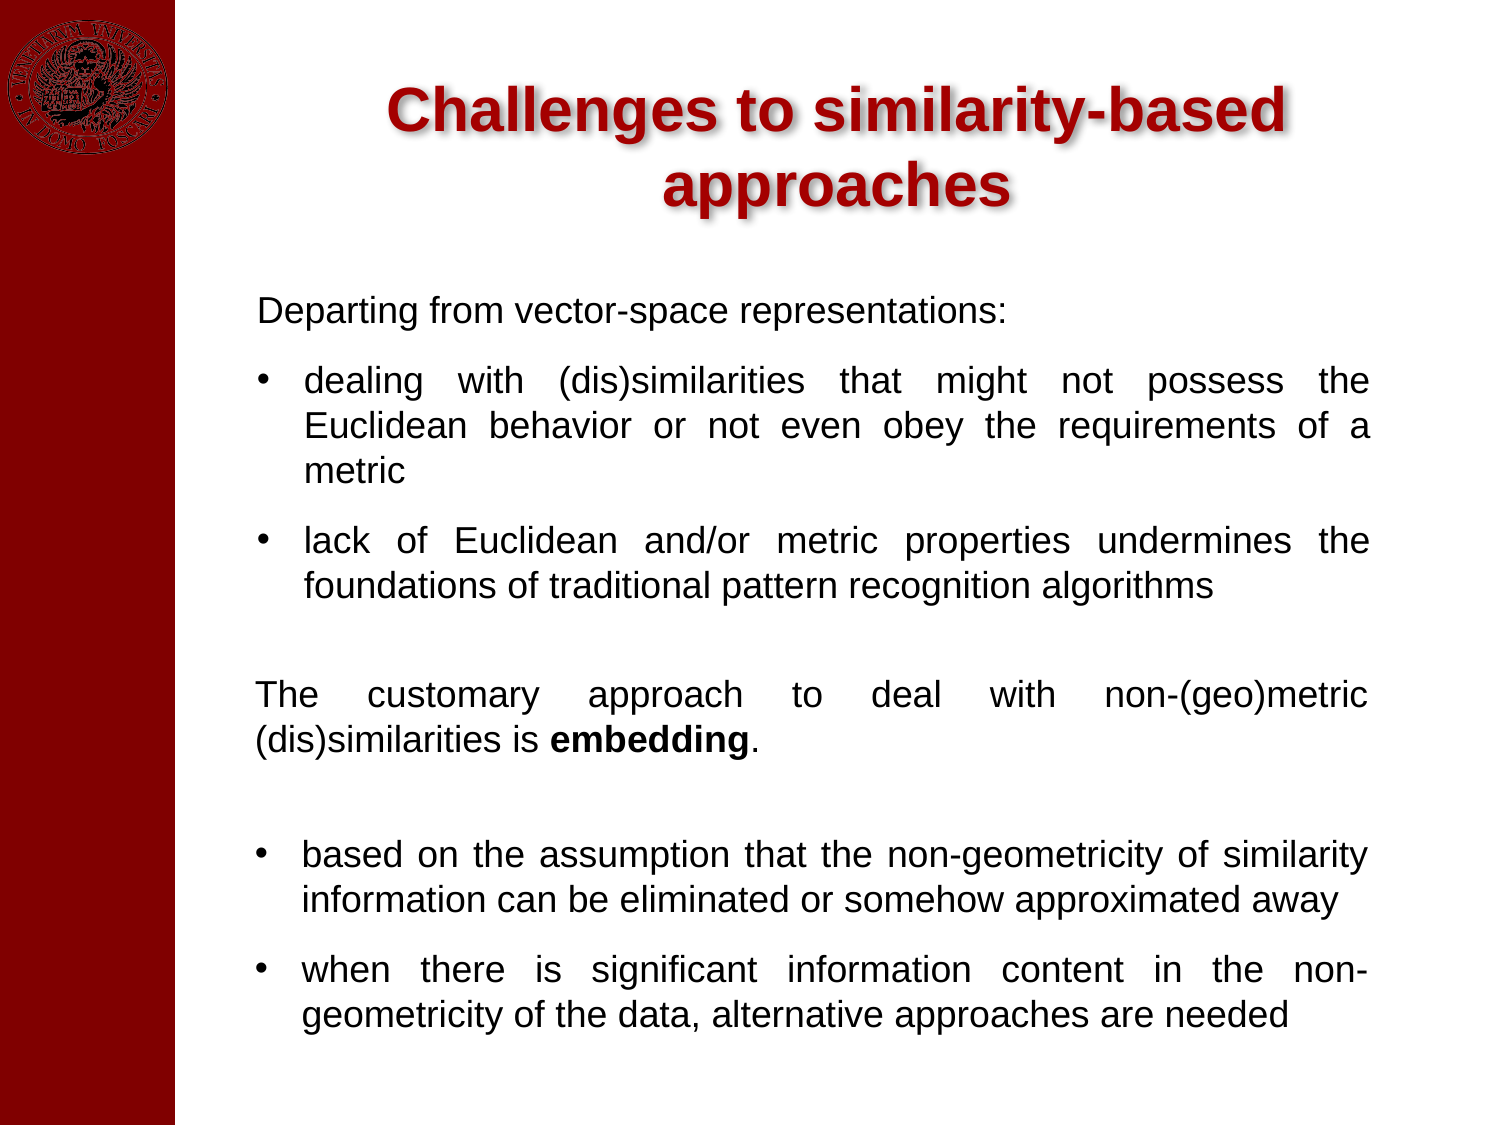

Challenges to similarity-based approaches
Departing from vector-space representations:
dealing with (dis)similarities that might not possess the Euclidean behavior or not even obey the requirements of a metric
lack of Euclidean and/or metric properties undermines the foundations of traditional pattern recognition algorithms

The customary approach to deal with non-(geo)metric (dis)similarities is embedding.

based on the assumption that the non-geometricity of similarity information can be eliminated or somehow approximated away
when there is significant information content in the non-geometricity of the data, alternative approaches are needed